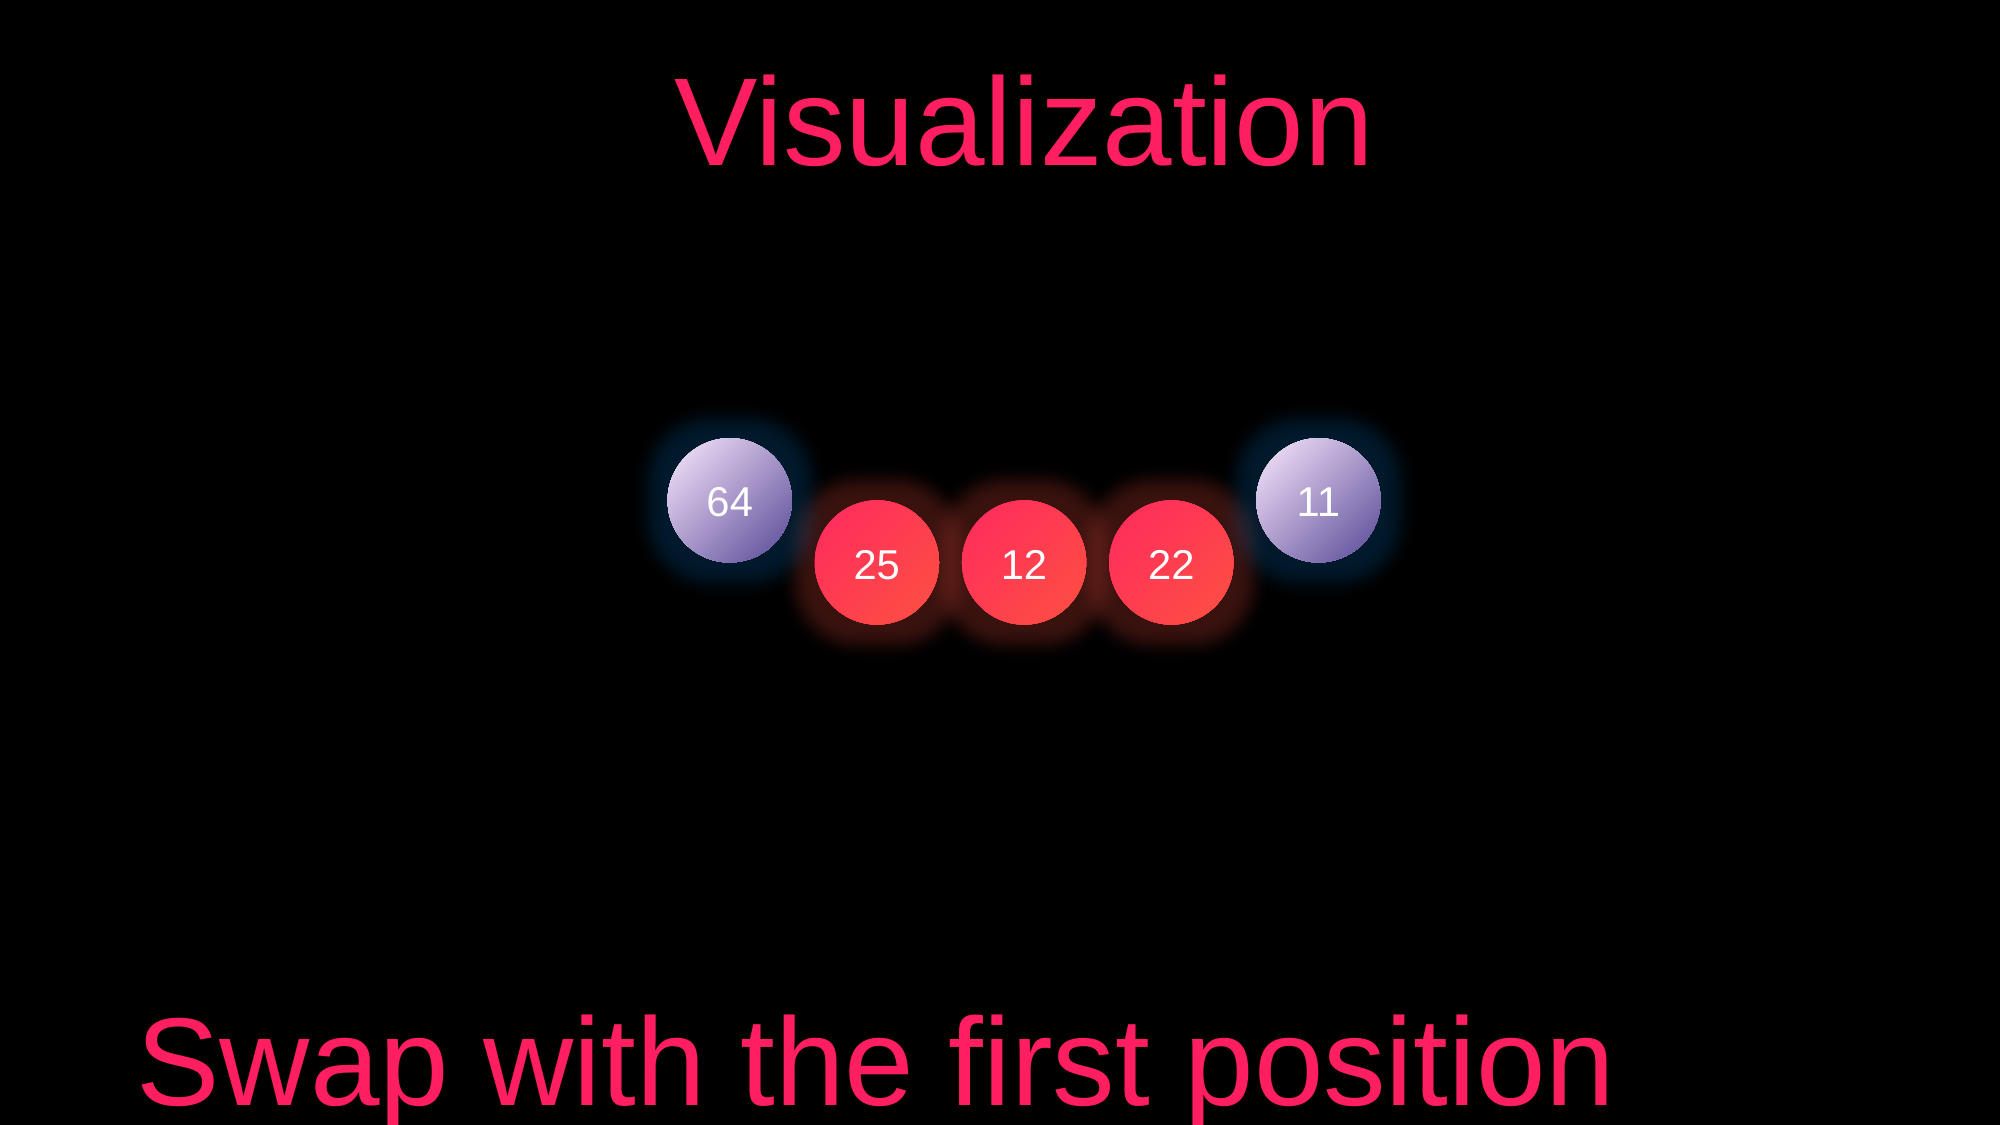

Visualization
64
11
25
12
22
Swap with the first position